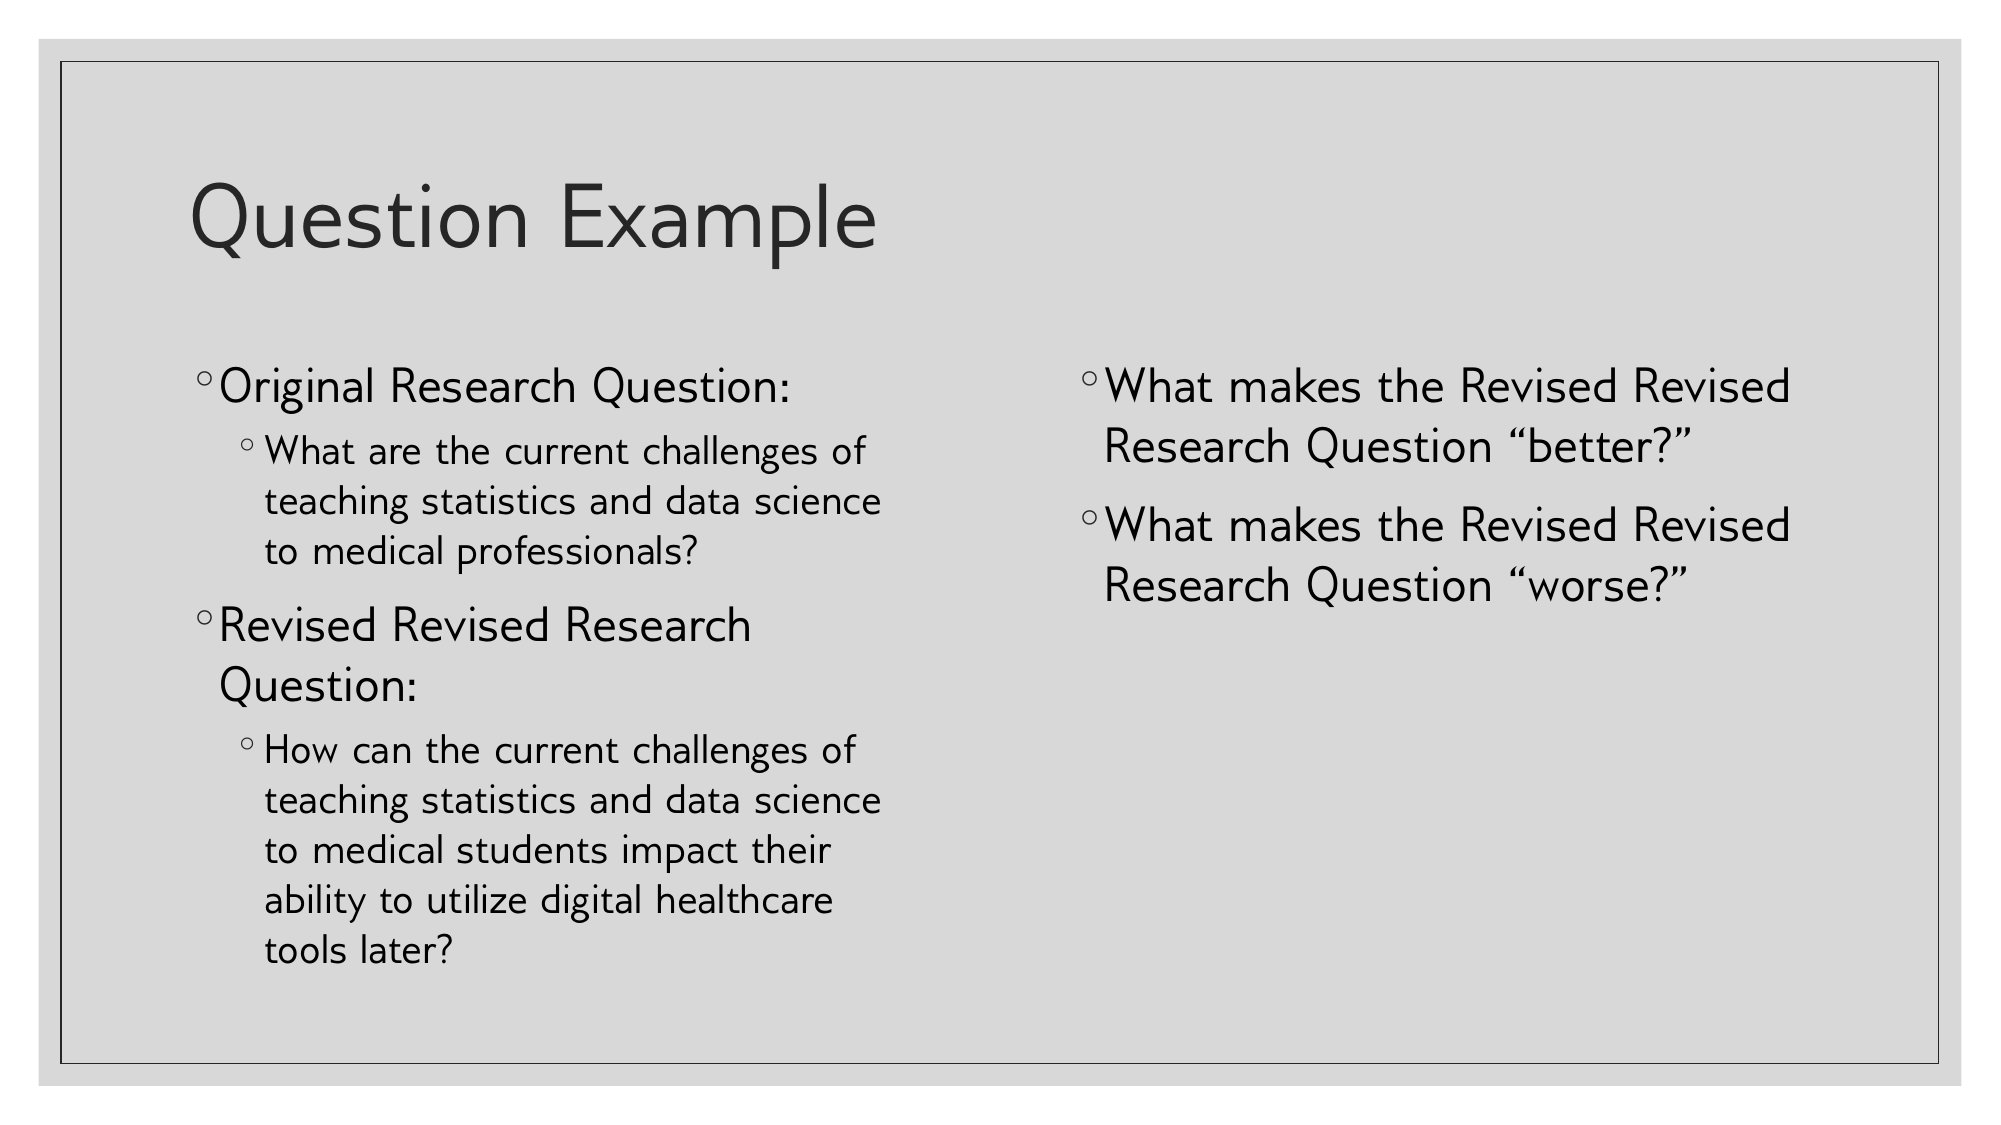

# Question Example
Original Research Question:
What are the current challenges of teaching statistics and data science to medical professionals?
Revised Revised Research Question:
How can the current challenges of teaching statistics and data science to medical students impact their ability to utilize digital healthcare tools later?

What makes the Revised Revised Research Question “better?”
What makes the Revised Revised Research Question “worse?”